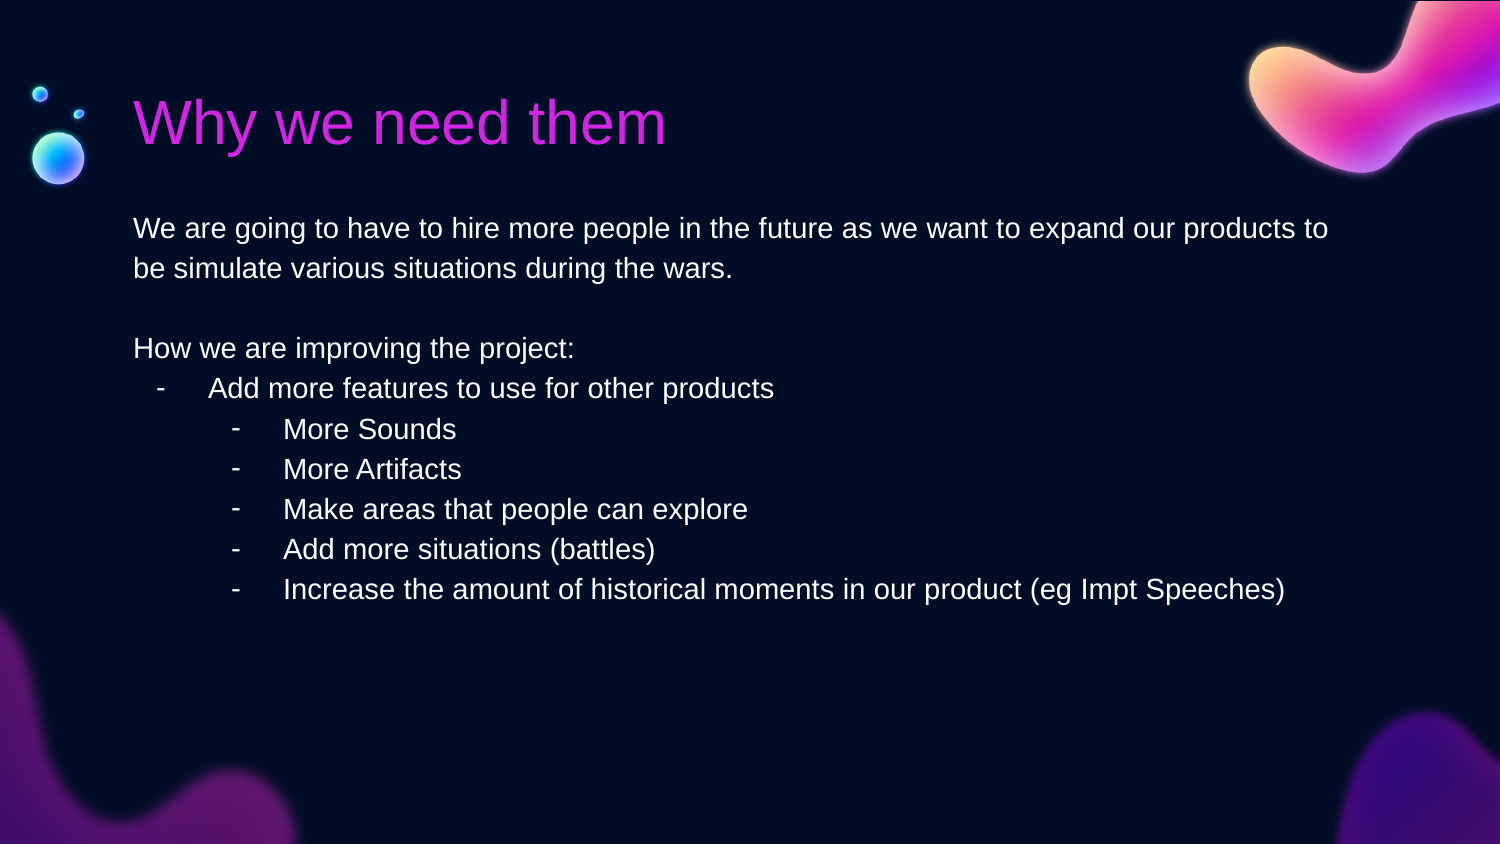

# Why we need them
We are going to have to hire more people in the future as we want to expand our products to be simulate various situations during the wars.

How we are improving the project:
Add more features to use for other products
More Sounds
More Artifacts
Make areas that people can explore
Add more situations (battles)
Increase the amount of historical moments in our product (eg Impt Speeches)